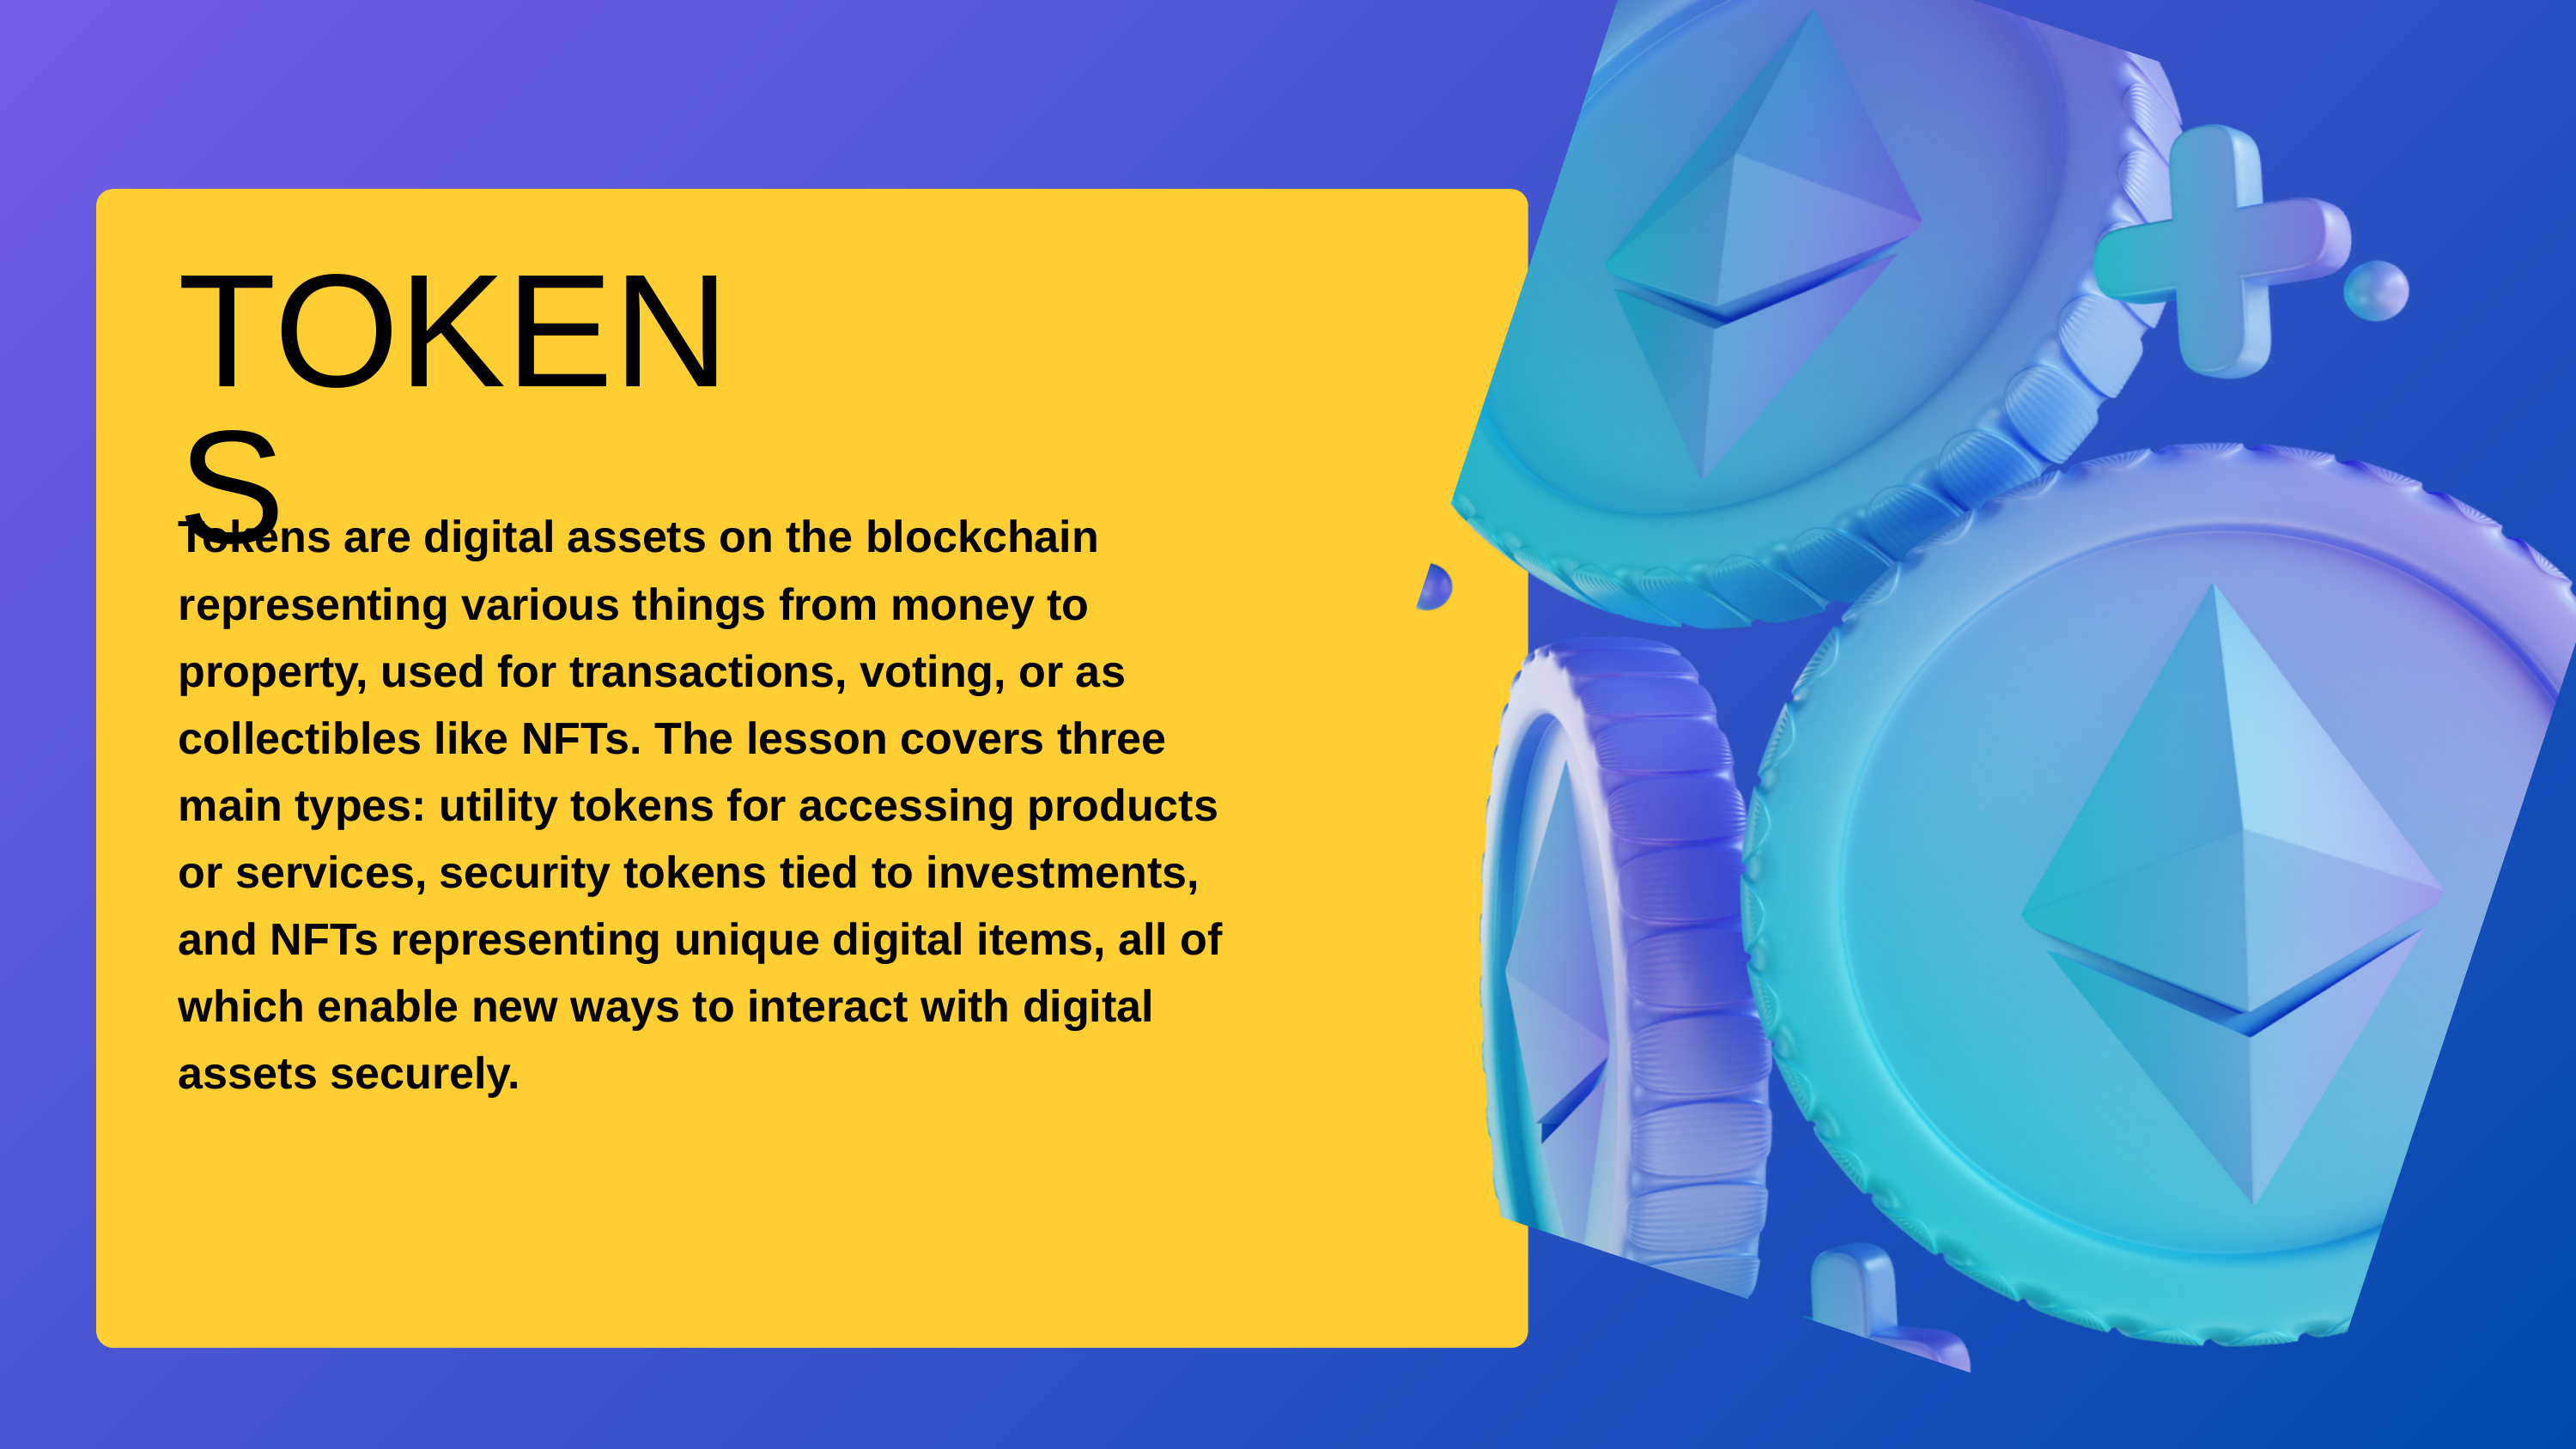

TOKENS
Tokens are digital assets on the blockchain representing various things from money to property, used for transactions, voting, or as collectibles like NFTs. The lesson covers three main types: utility tokens for accessing products or services, security tokens tied to investments, and NFTs representing unique digital items, all of which enable new ways to interact with digital assets securely.